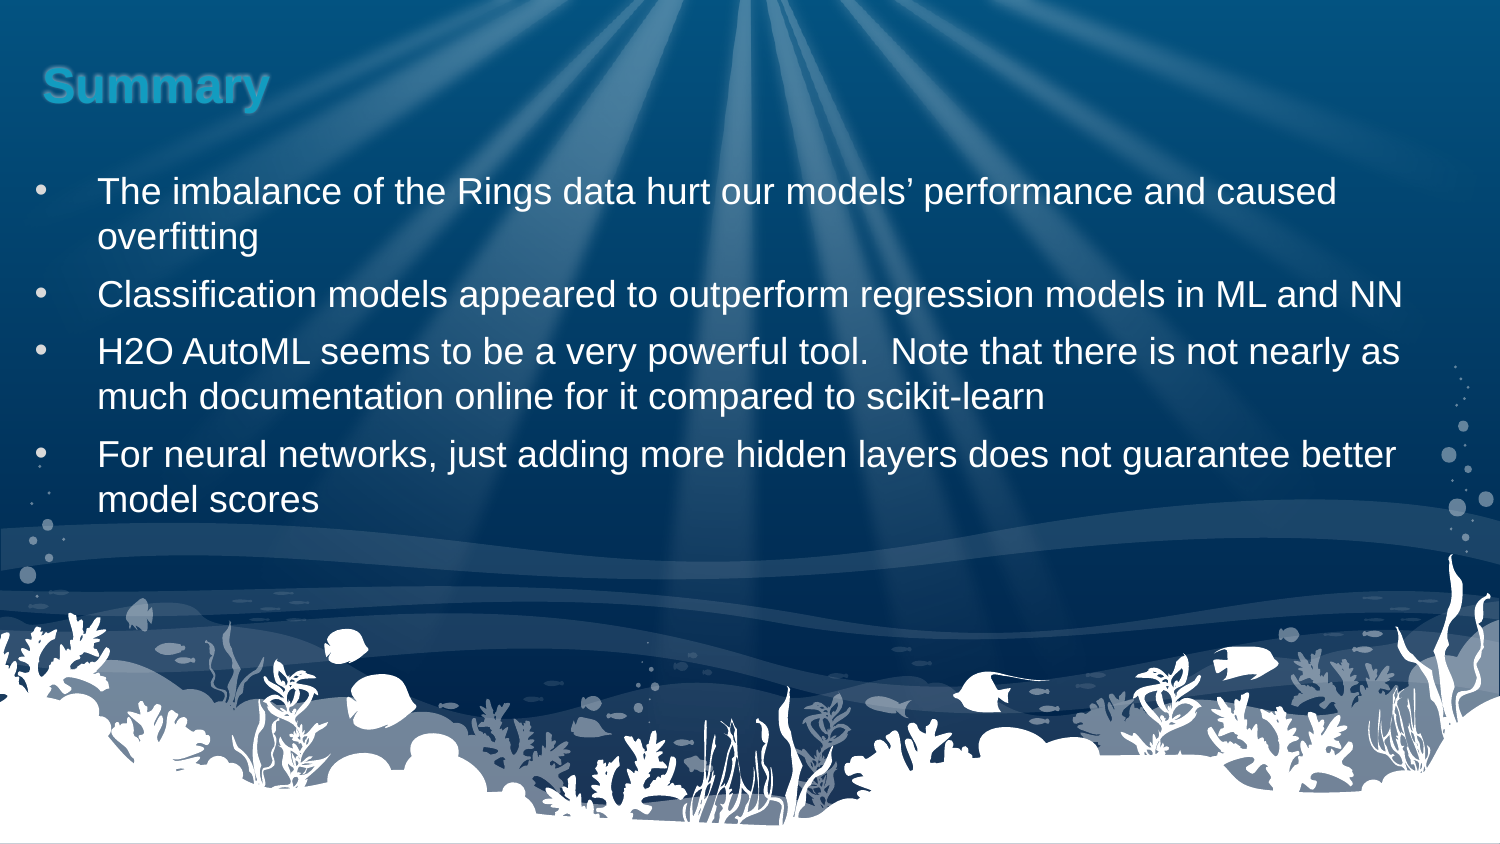

# Summary
The imbalance of the Rings data hurt our models’ performance and caused overfitting
Classification models appeared to outperform regression models in ML and NN
H2O AutoML seems to be a very powerful tool.  Note that there is not nearly as much documentation online for it compared to scikit-learn
For neural networks, just adding more hidden layers does not guarantee better model scores